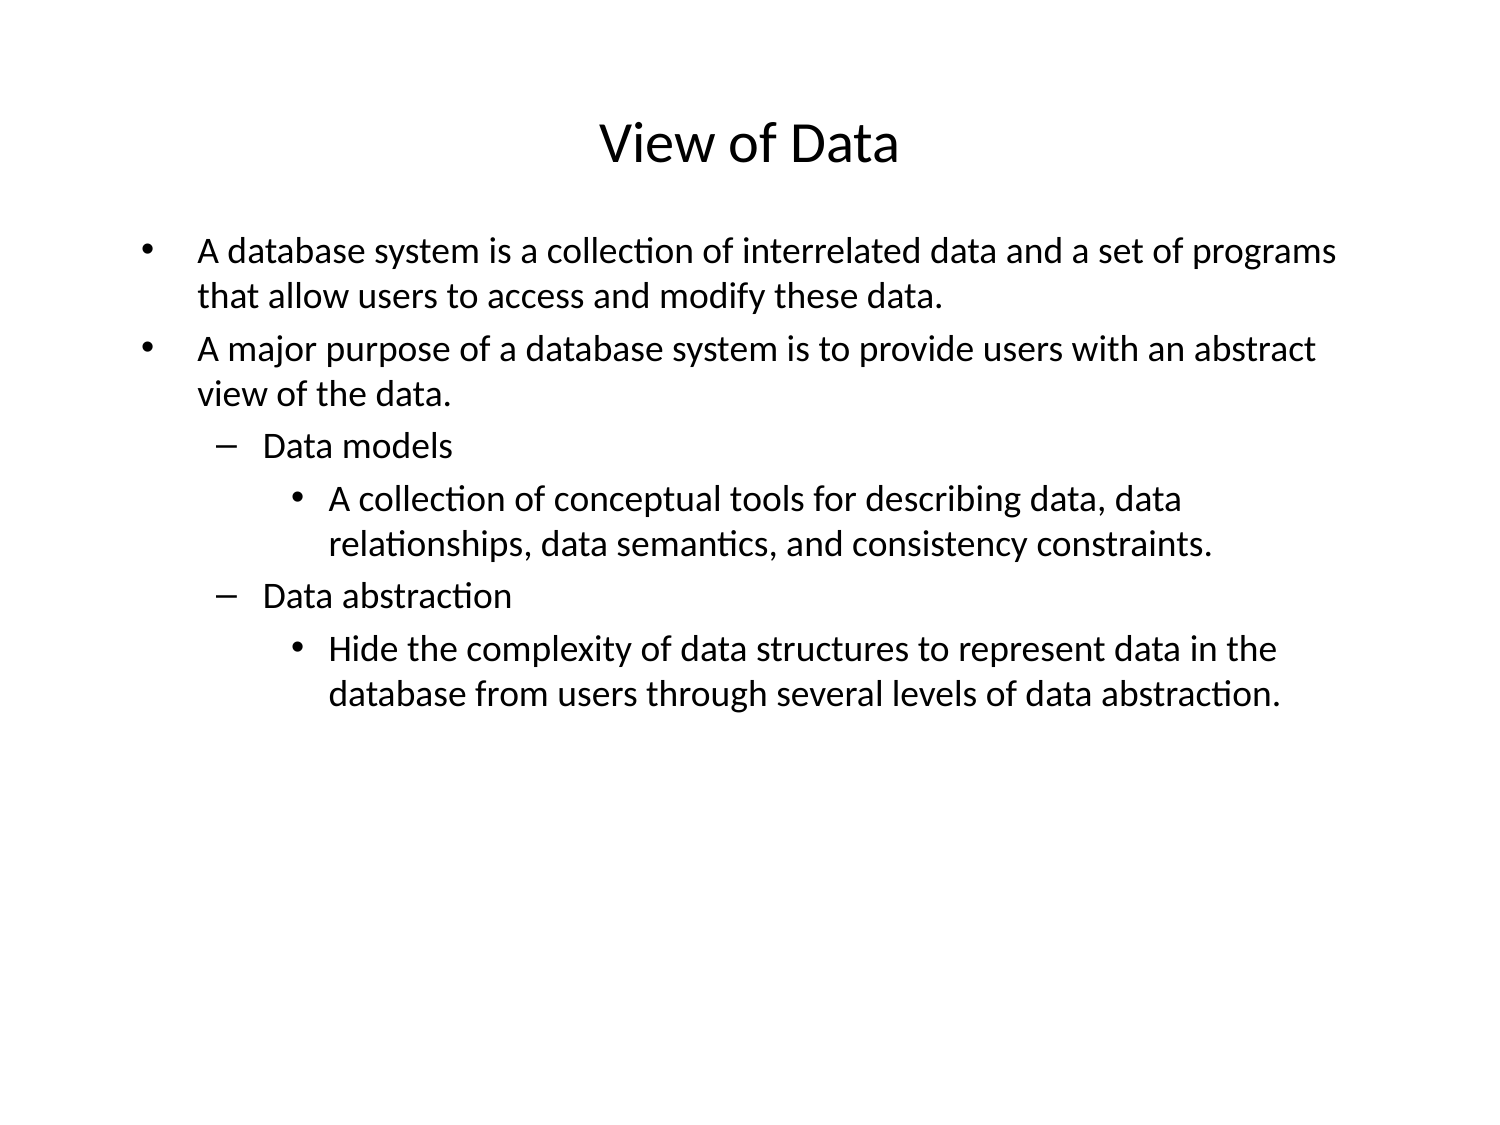

# View of Data

A database system is a collection of interrelated data and a set of programs that allow users to access and modify these data.
A major purpose of a database system is to provide users with an abstract view of the data.
Data models
A collection of conceptual tools for describing data, data relationships, data semantics, and consistency constraints.
Data abstraction
Hide the complexity of data structures to represent data in the database from users through several levels of data abstraction.